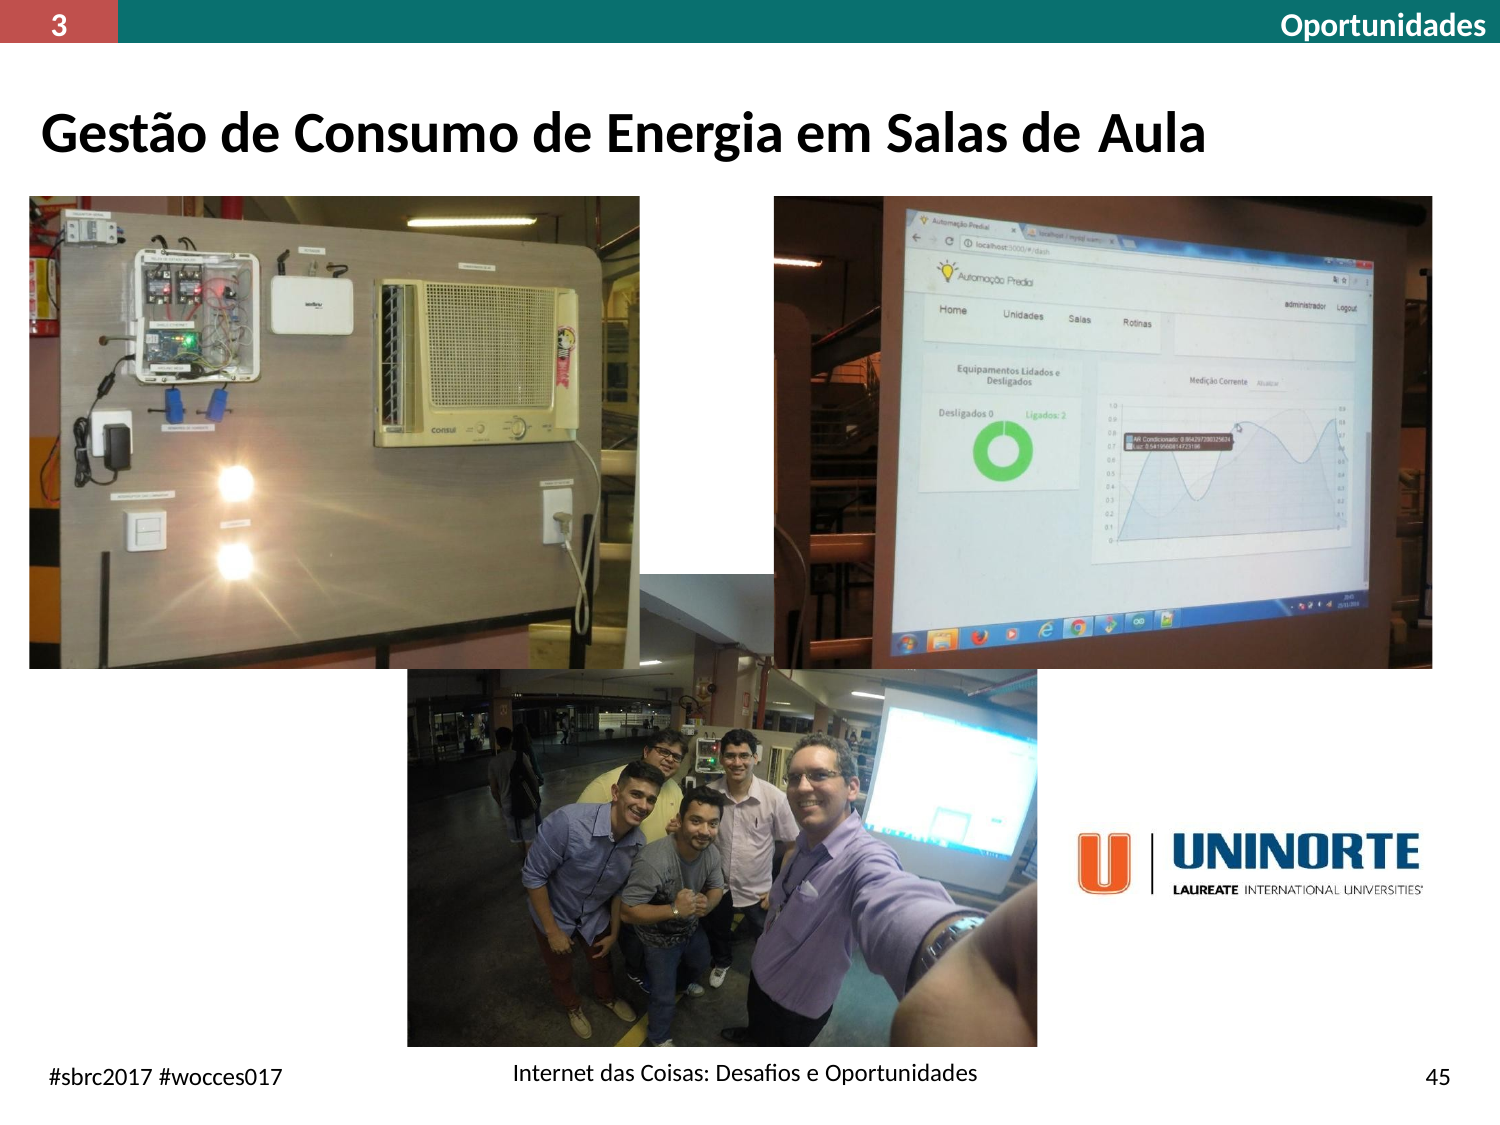

3
Oportunidades
# Gestão de Consumo de Energia em Salas de Aula

Internet das Coisas: Desafios e Oportunidades
#sbrc2017 #wocces017
45